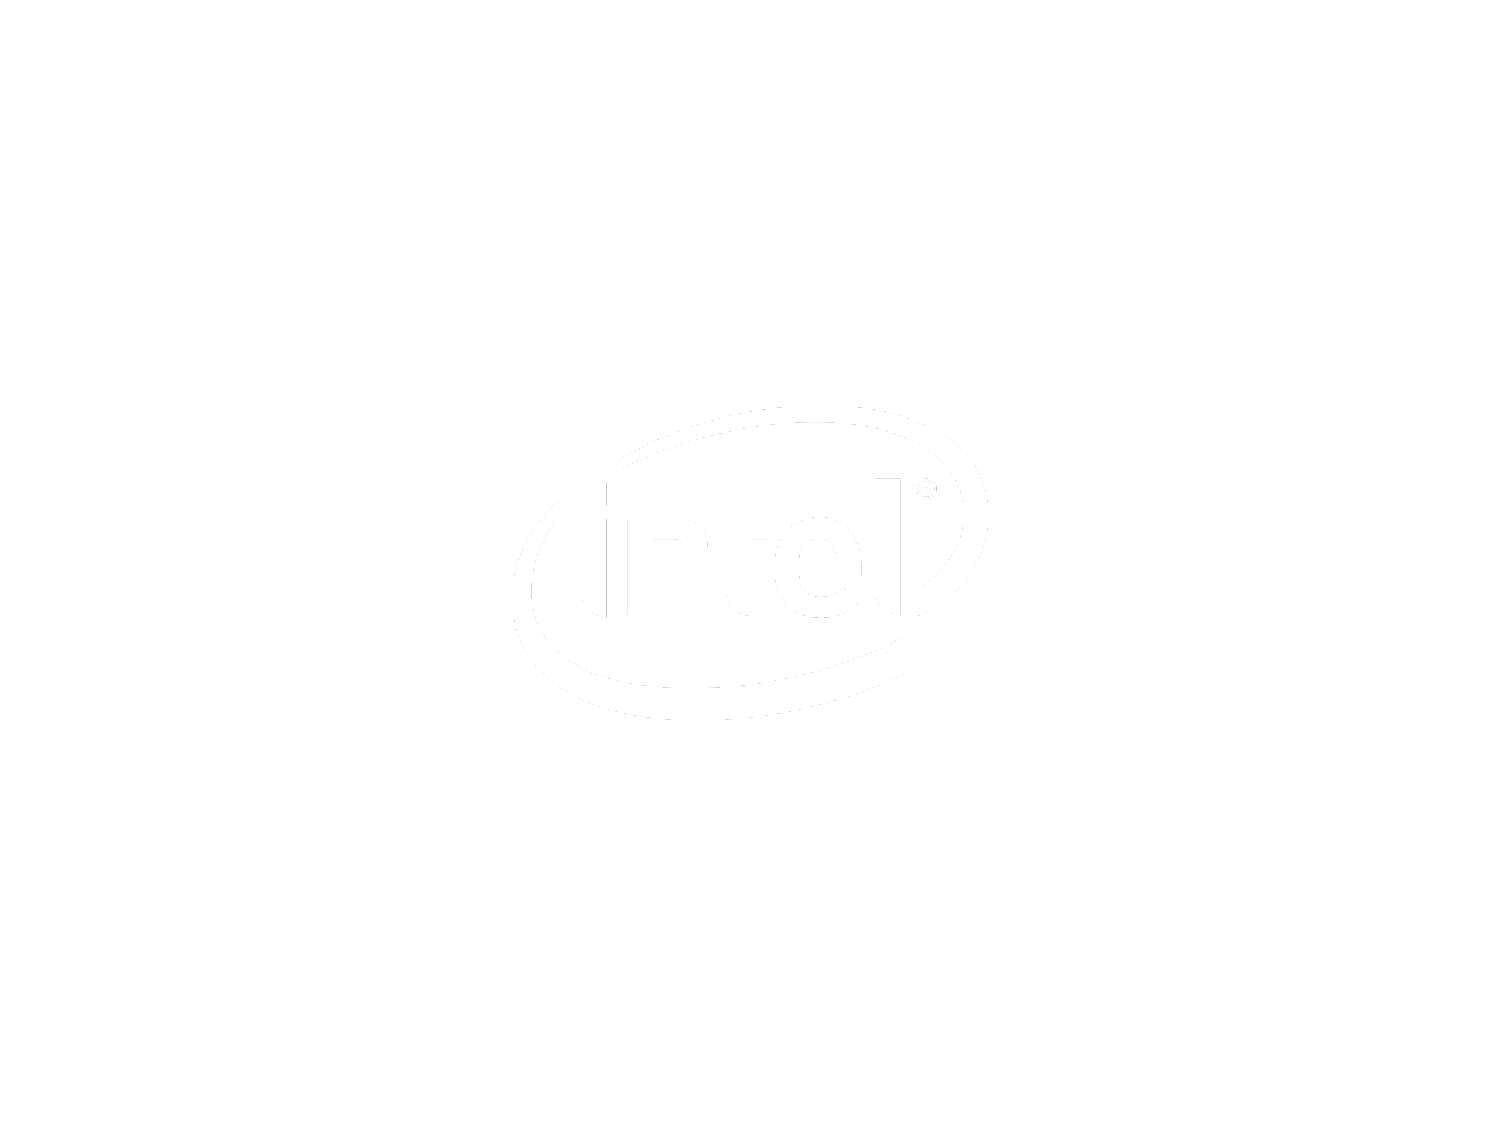

Copyright © 2014 Intel Corporation. All rights reserved. Intel and the Intel logo are trademarks of Intel Corporation in the U.S. and other countries. *Other names and brands may be claimed as the property of others.